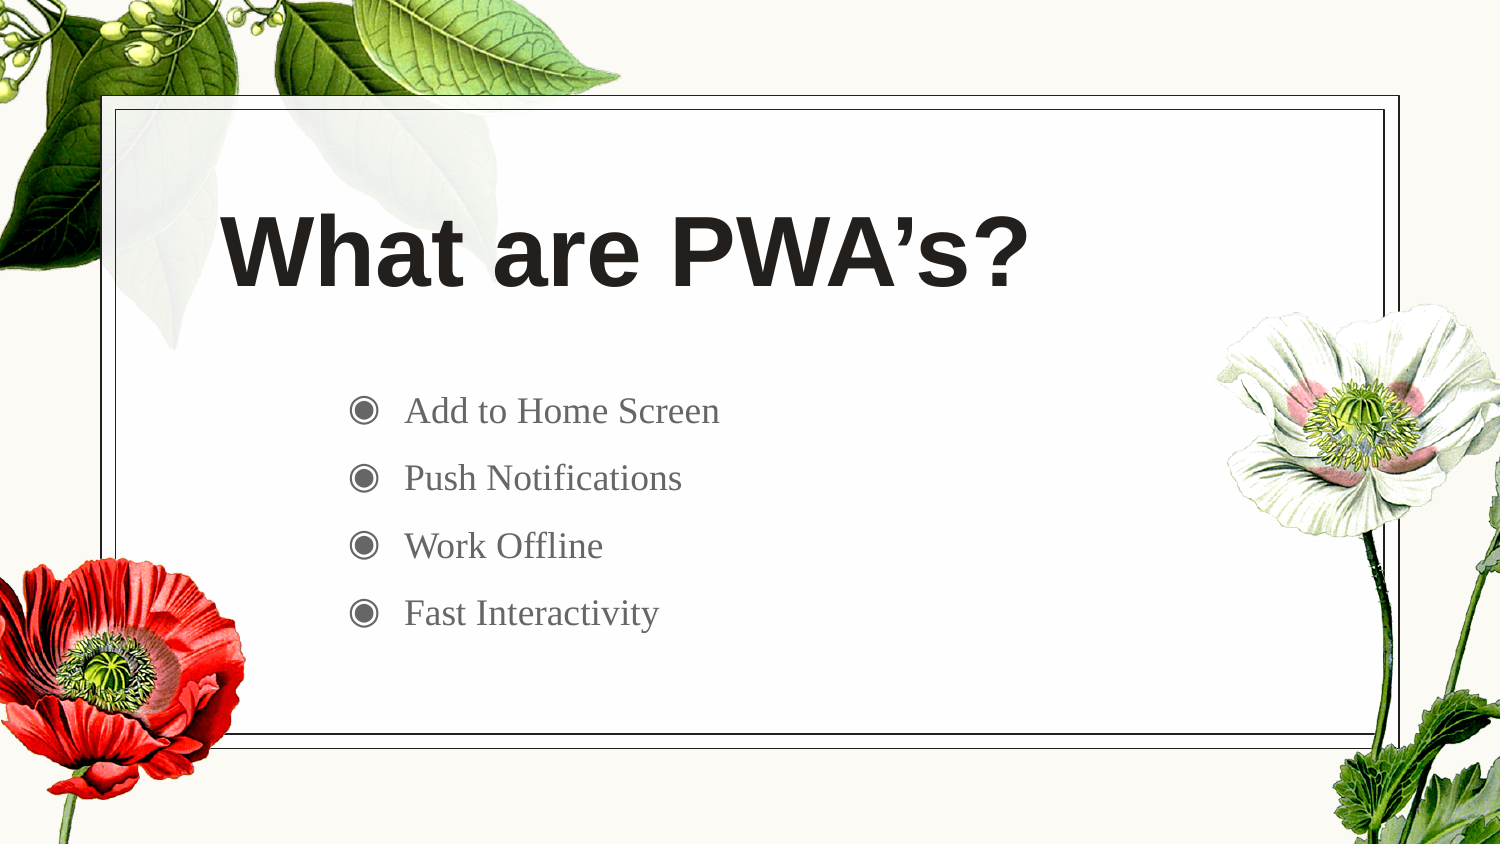

# What are PWA’s?
Add to Home Screen
Push Notifications
Work Offline
Fast Interactivity